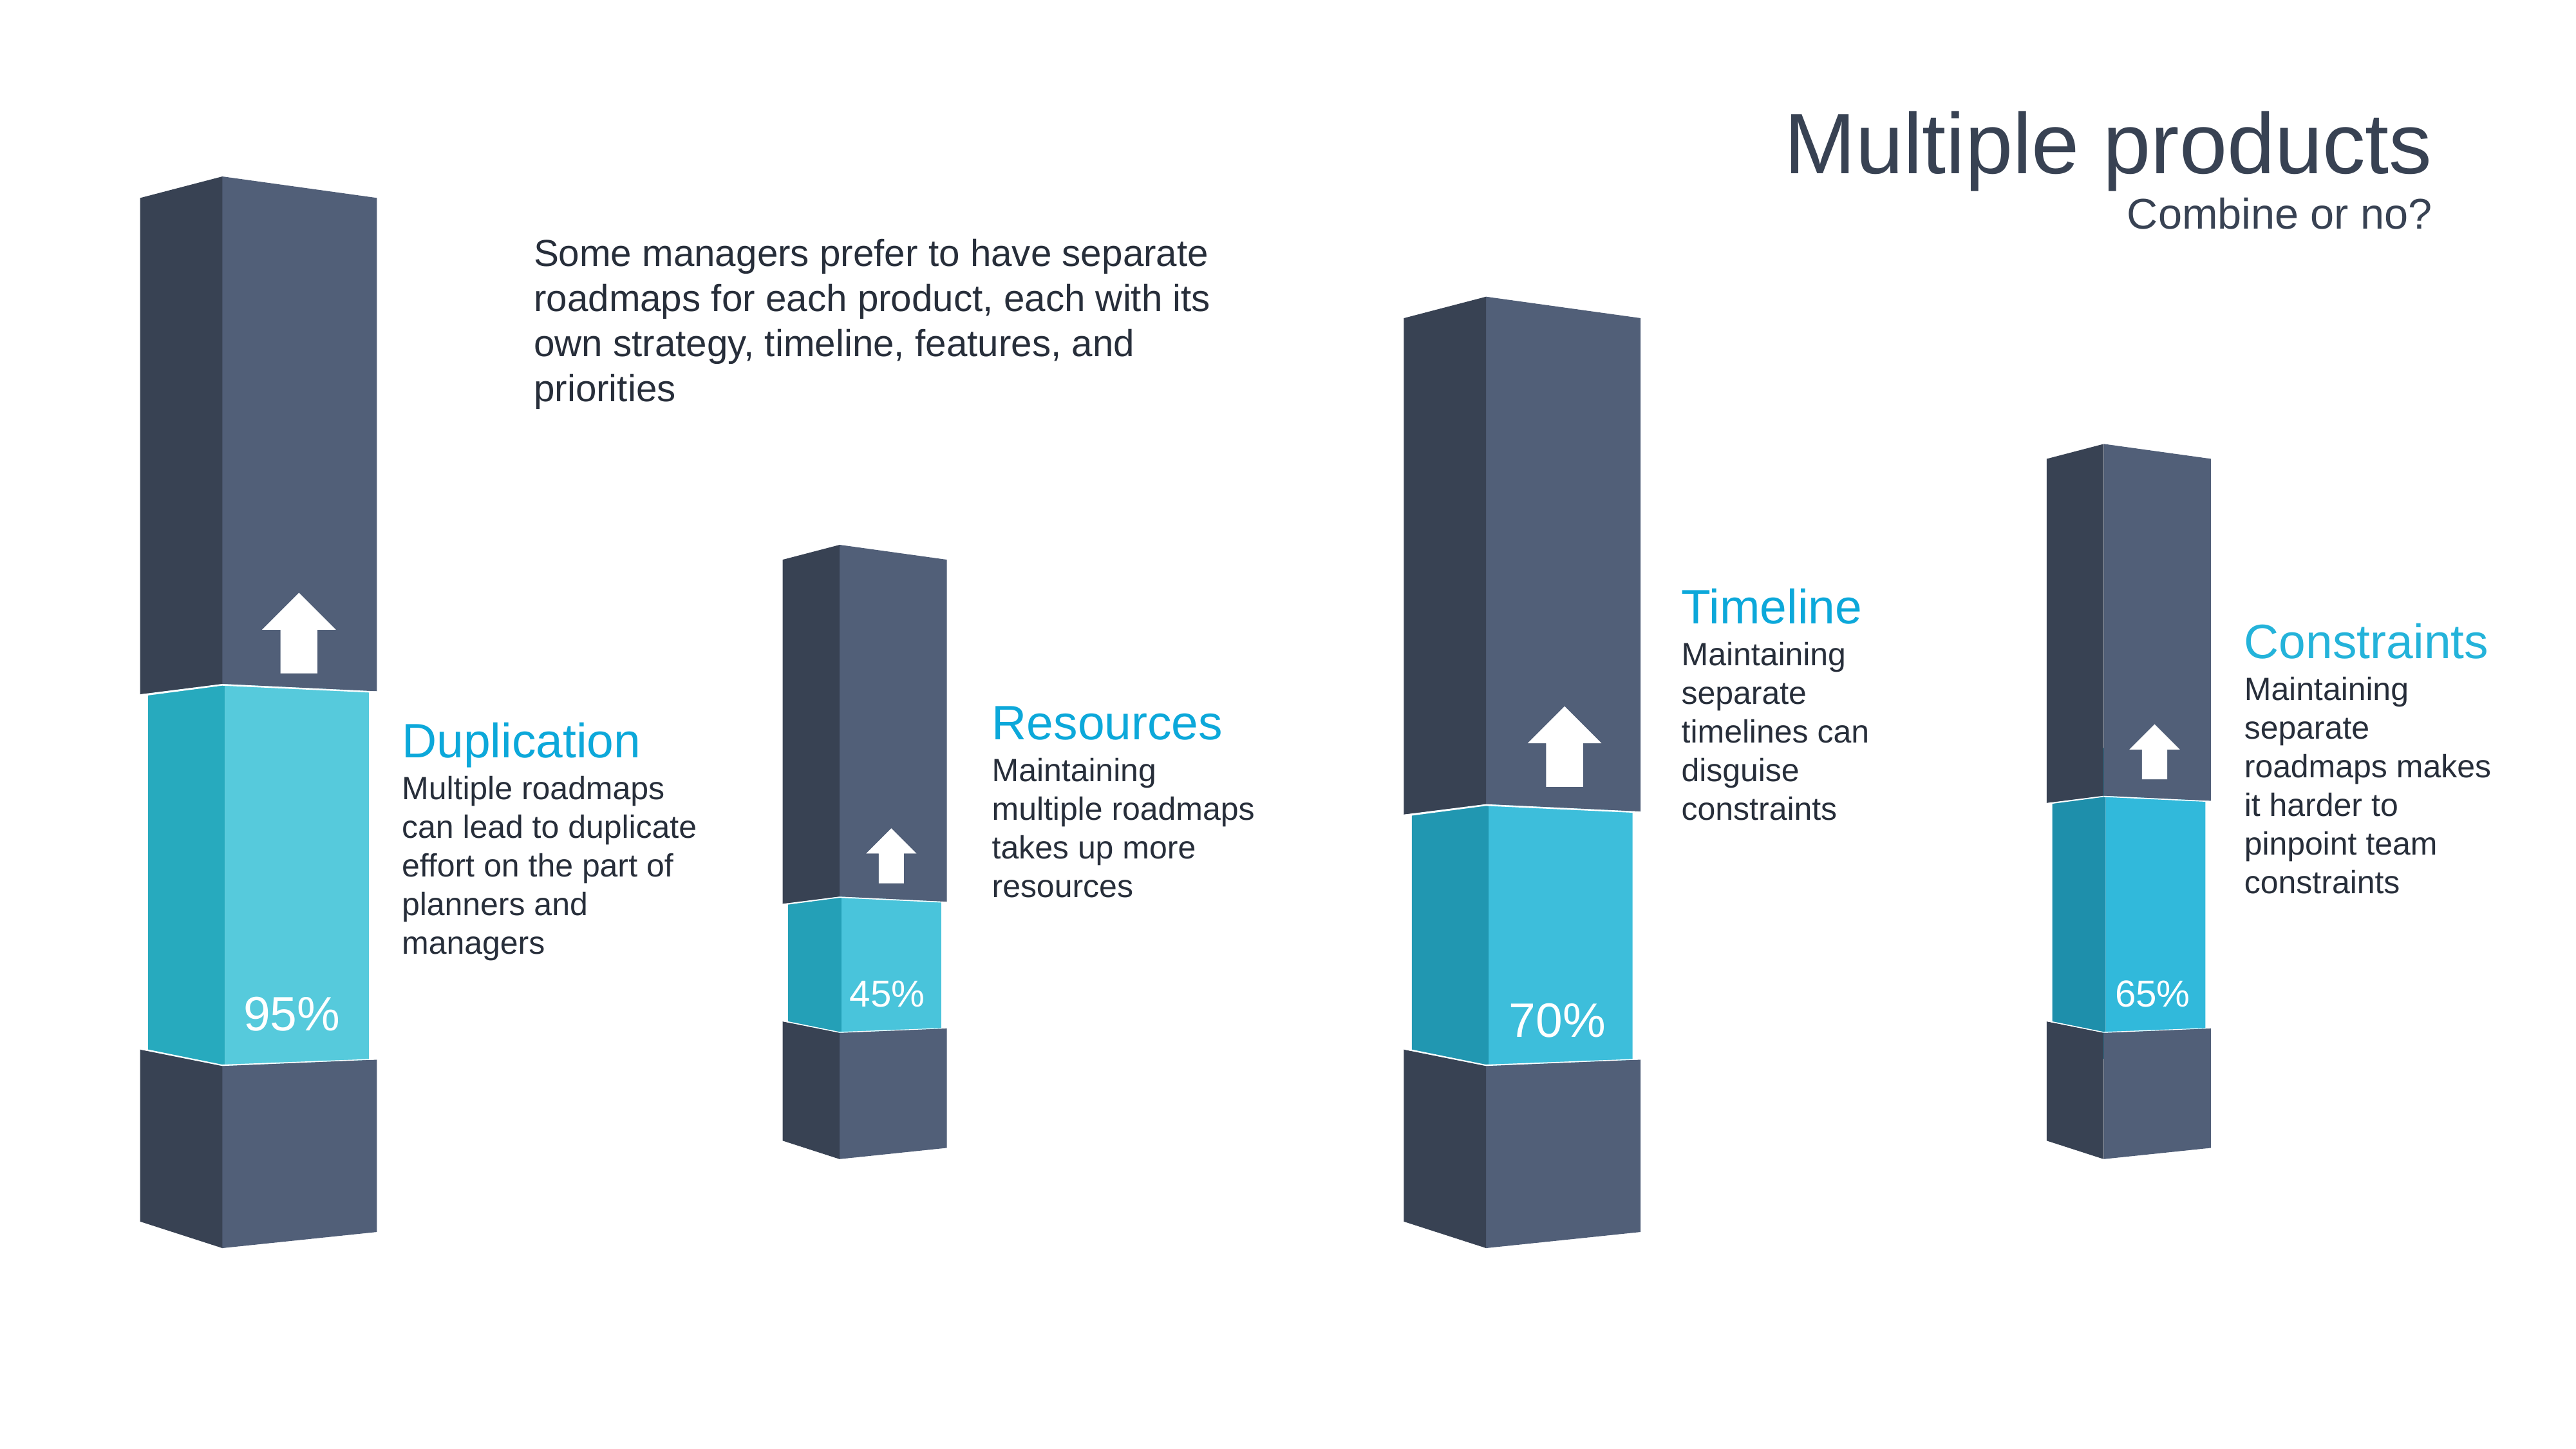

Multiple products
Combine or no?

Some managers prefer to have separate roadmaps for each product, each with its own strategy, timeline, features, and priorities

Timeline
Maintaining separate timelines can disguise constraints

Constraints
Maintaining separate roadmaps makes it harder to pinpoint team constraints

Resources
Maintaining multiple roadmaps takes up more resources
Duplication
Multiple roadmaps can lead to duplicate effort on the part of planners and managers

45%
65%
95%
70%